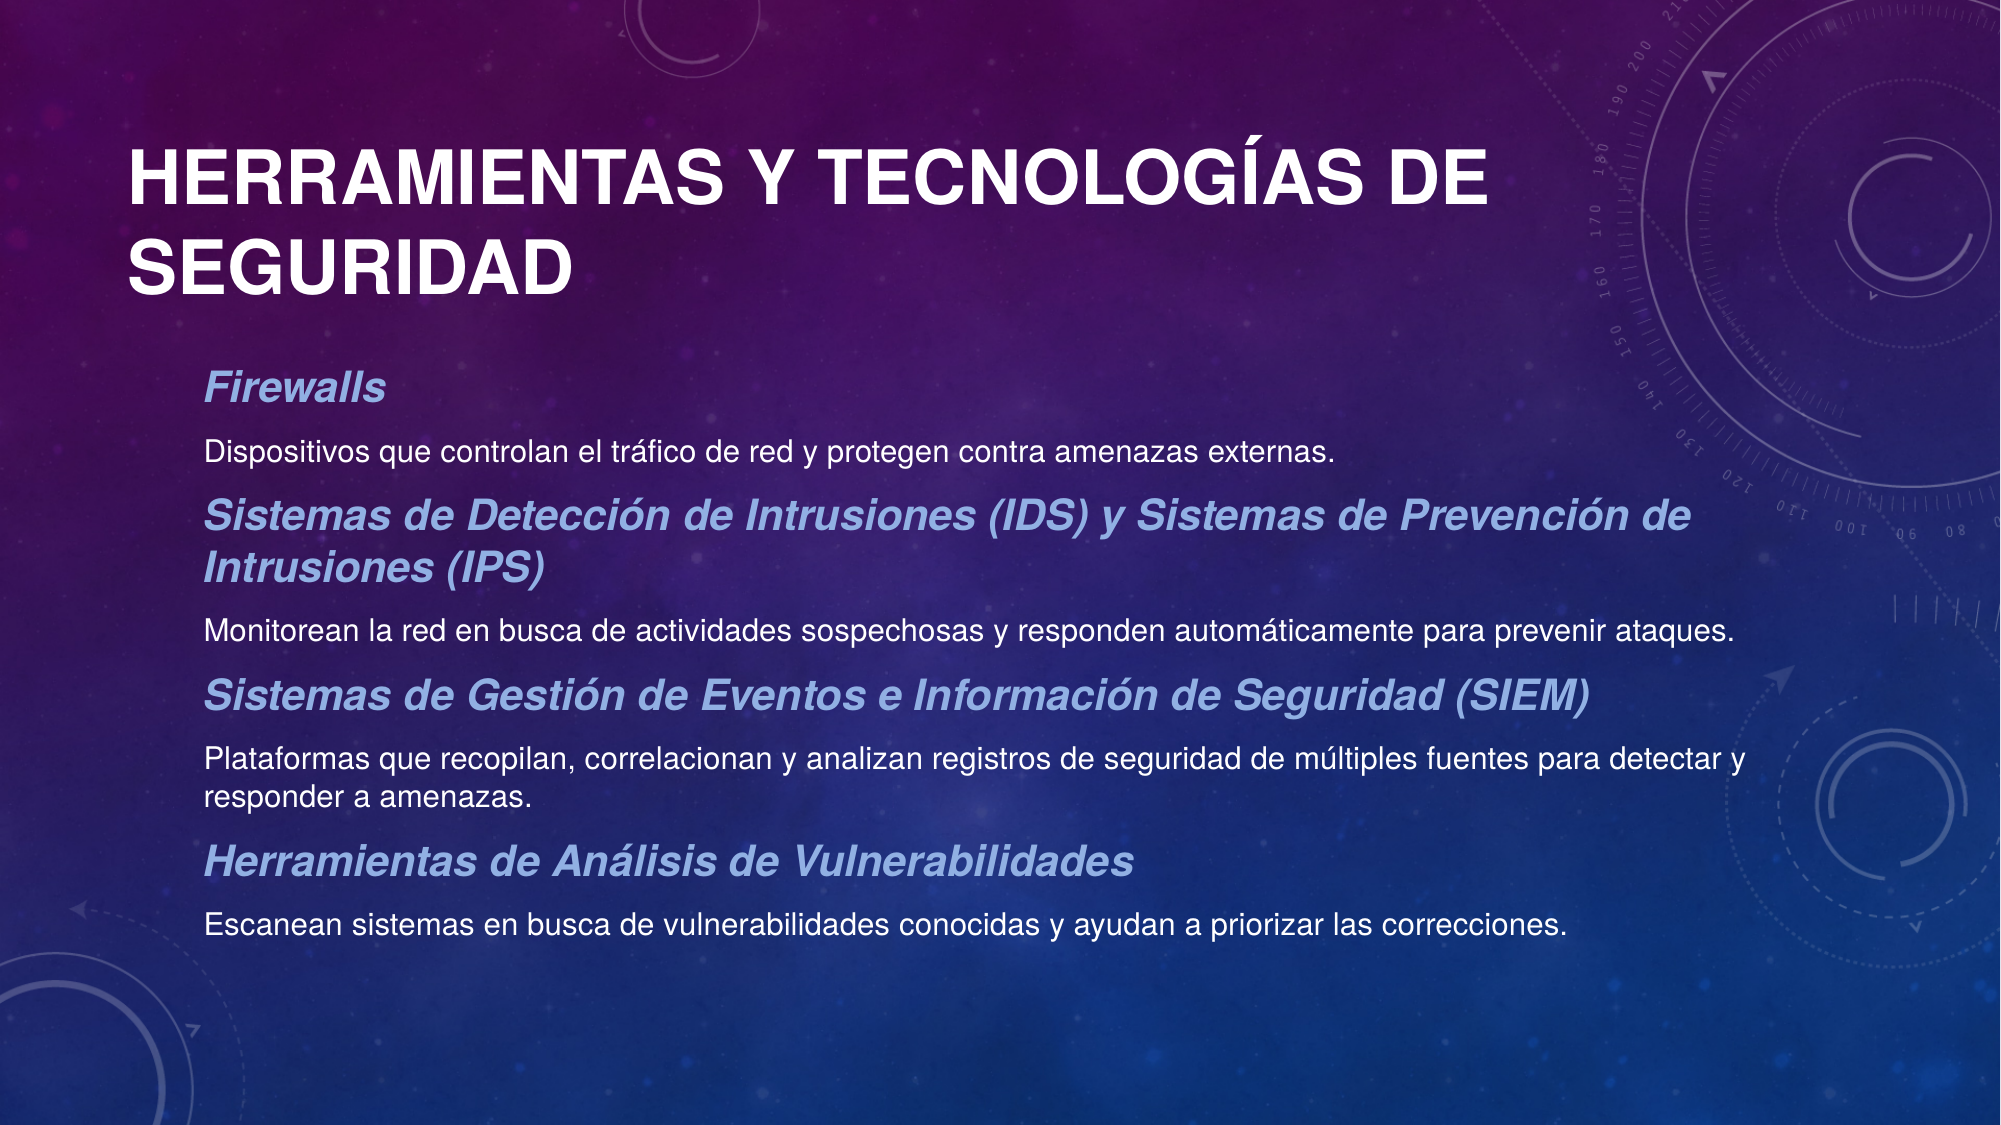

# Herramientas y Tecnologías de Seguridad
Firewalls
Dispositivos que controlan el tráfico de red y protegen contra amenazas externas.
Sistemas de Detección de Intrusiones (IDS) y Sistemas de Prevención de Intrusiones (IPS)
Monitorean la red en busca de actividades sospechosas y responden automáticamente para prevenir ataques.
Sistemas de Gestión de Eventos e Información de Seguridad (SIEM)
Plataformas que recopilan, correlacionan y analizan registros de seguridad de múltiples fuentes para detectar y responder a amenazas.
Herramientas de Análisis de Vulnerabilidades
Escanean sistemas en busca de vulnerabilidades conocidas y ayudan a priorizar las correcciones.